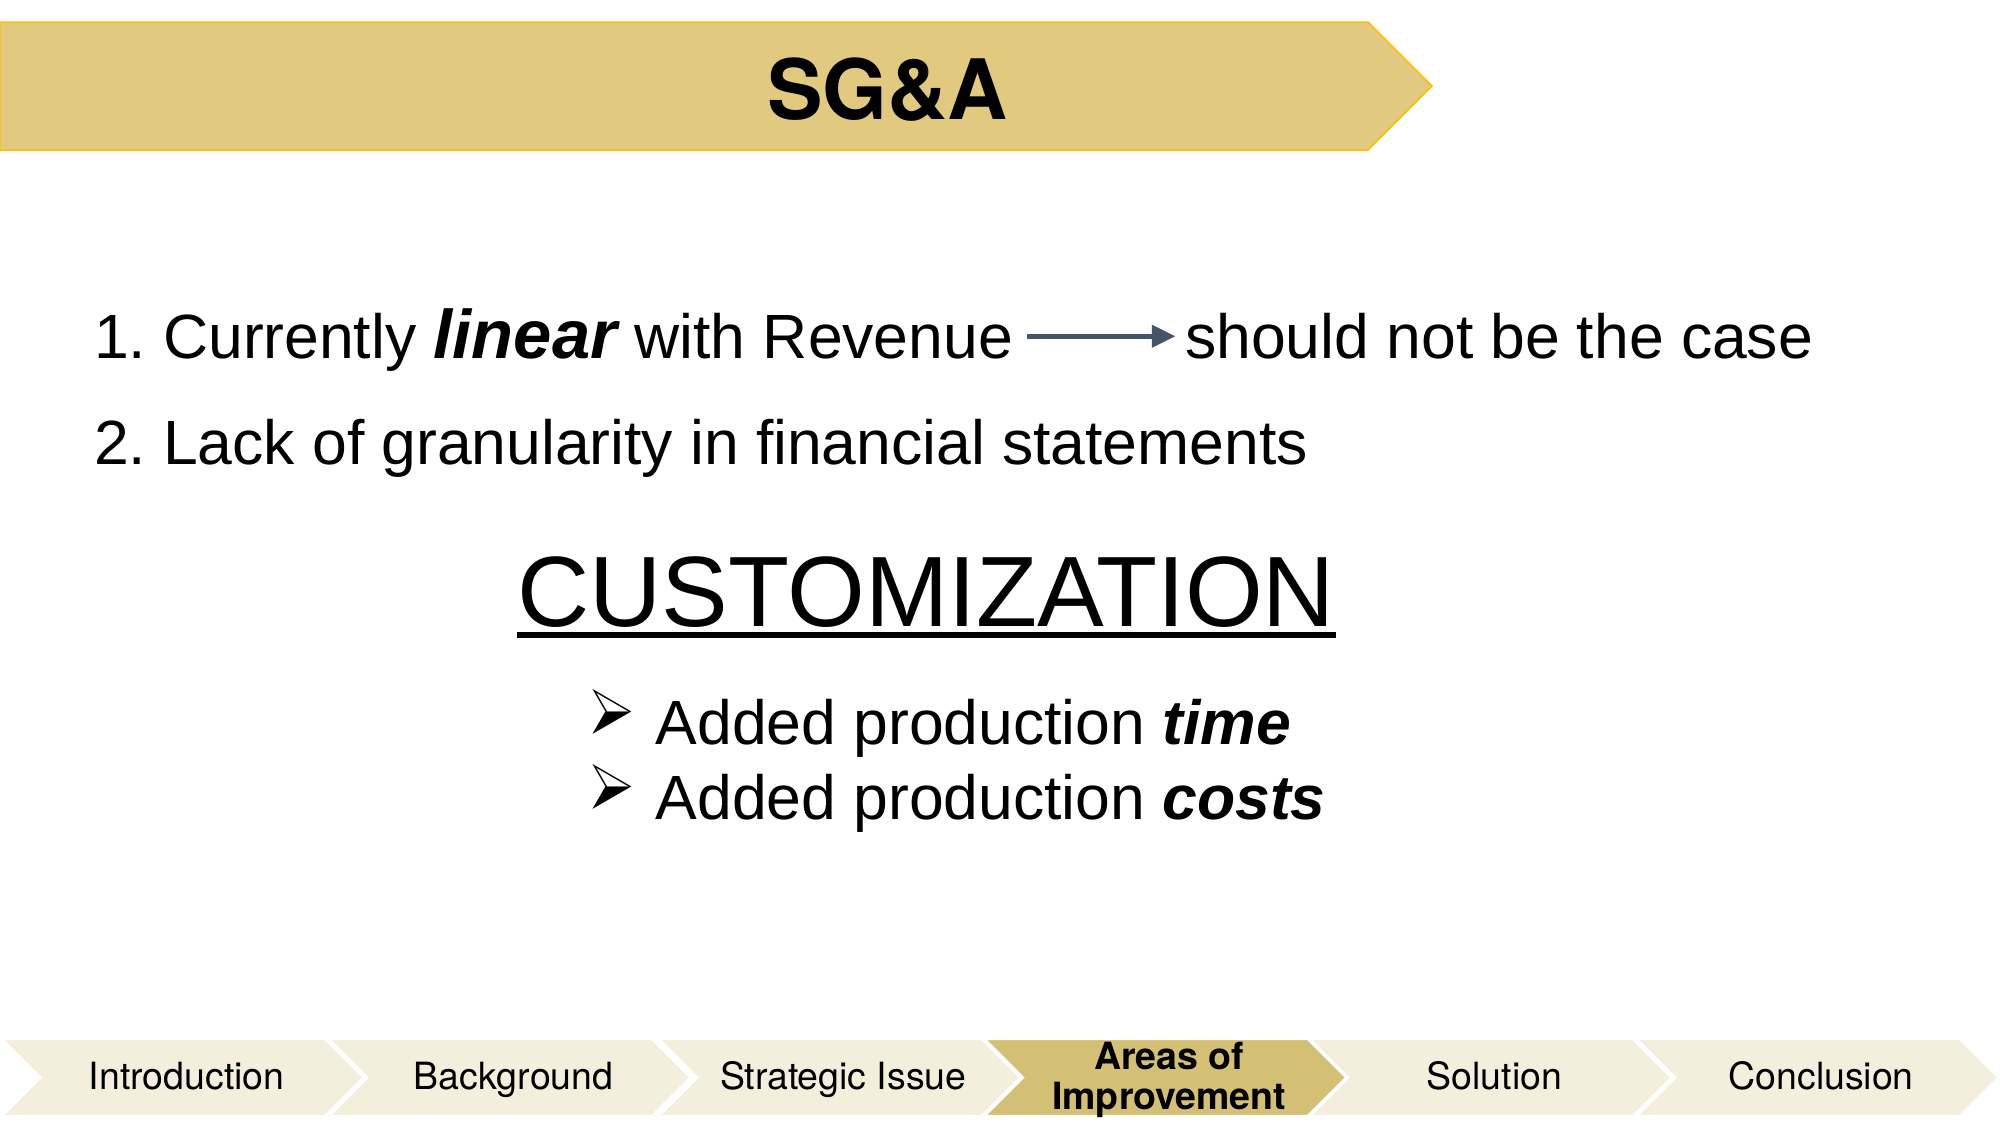

SG&A
1. Currently linear with Revenue          should not be the case

2. Lack of granularity in financial statements
CUSTOMIZATION
Added production time
Added production costs

Introduction

Background

Strategic Issue

Areas of Improvement

Solution

Conclusion